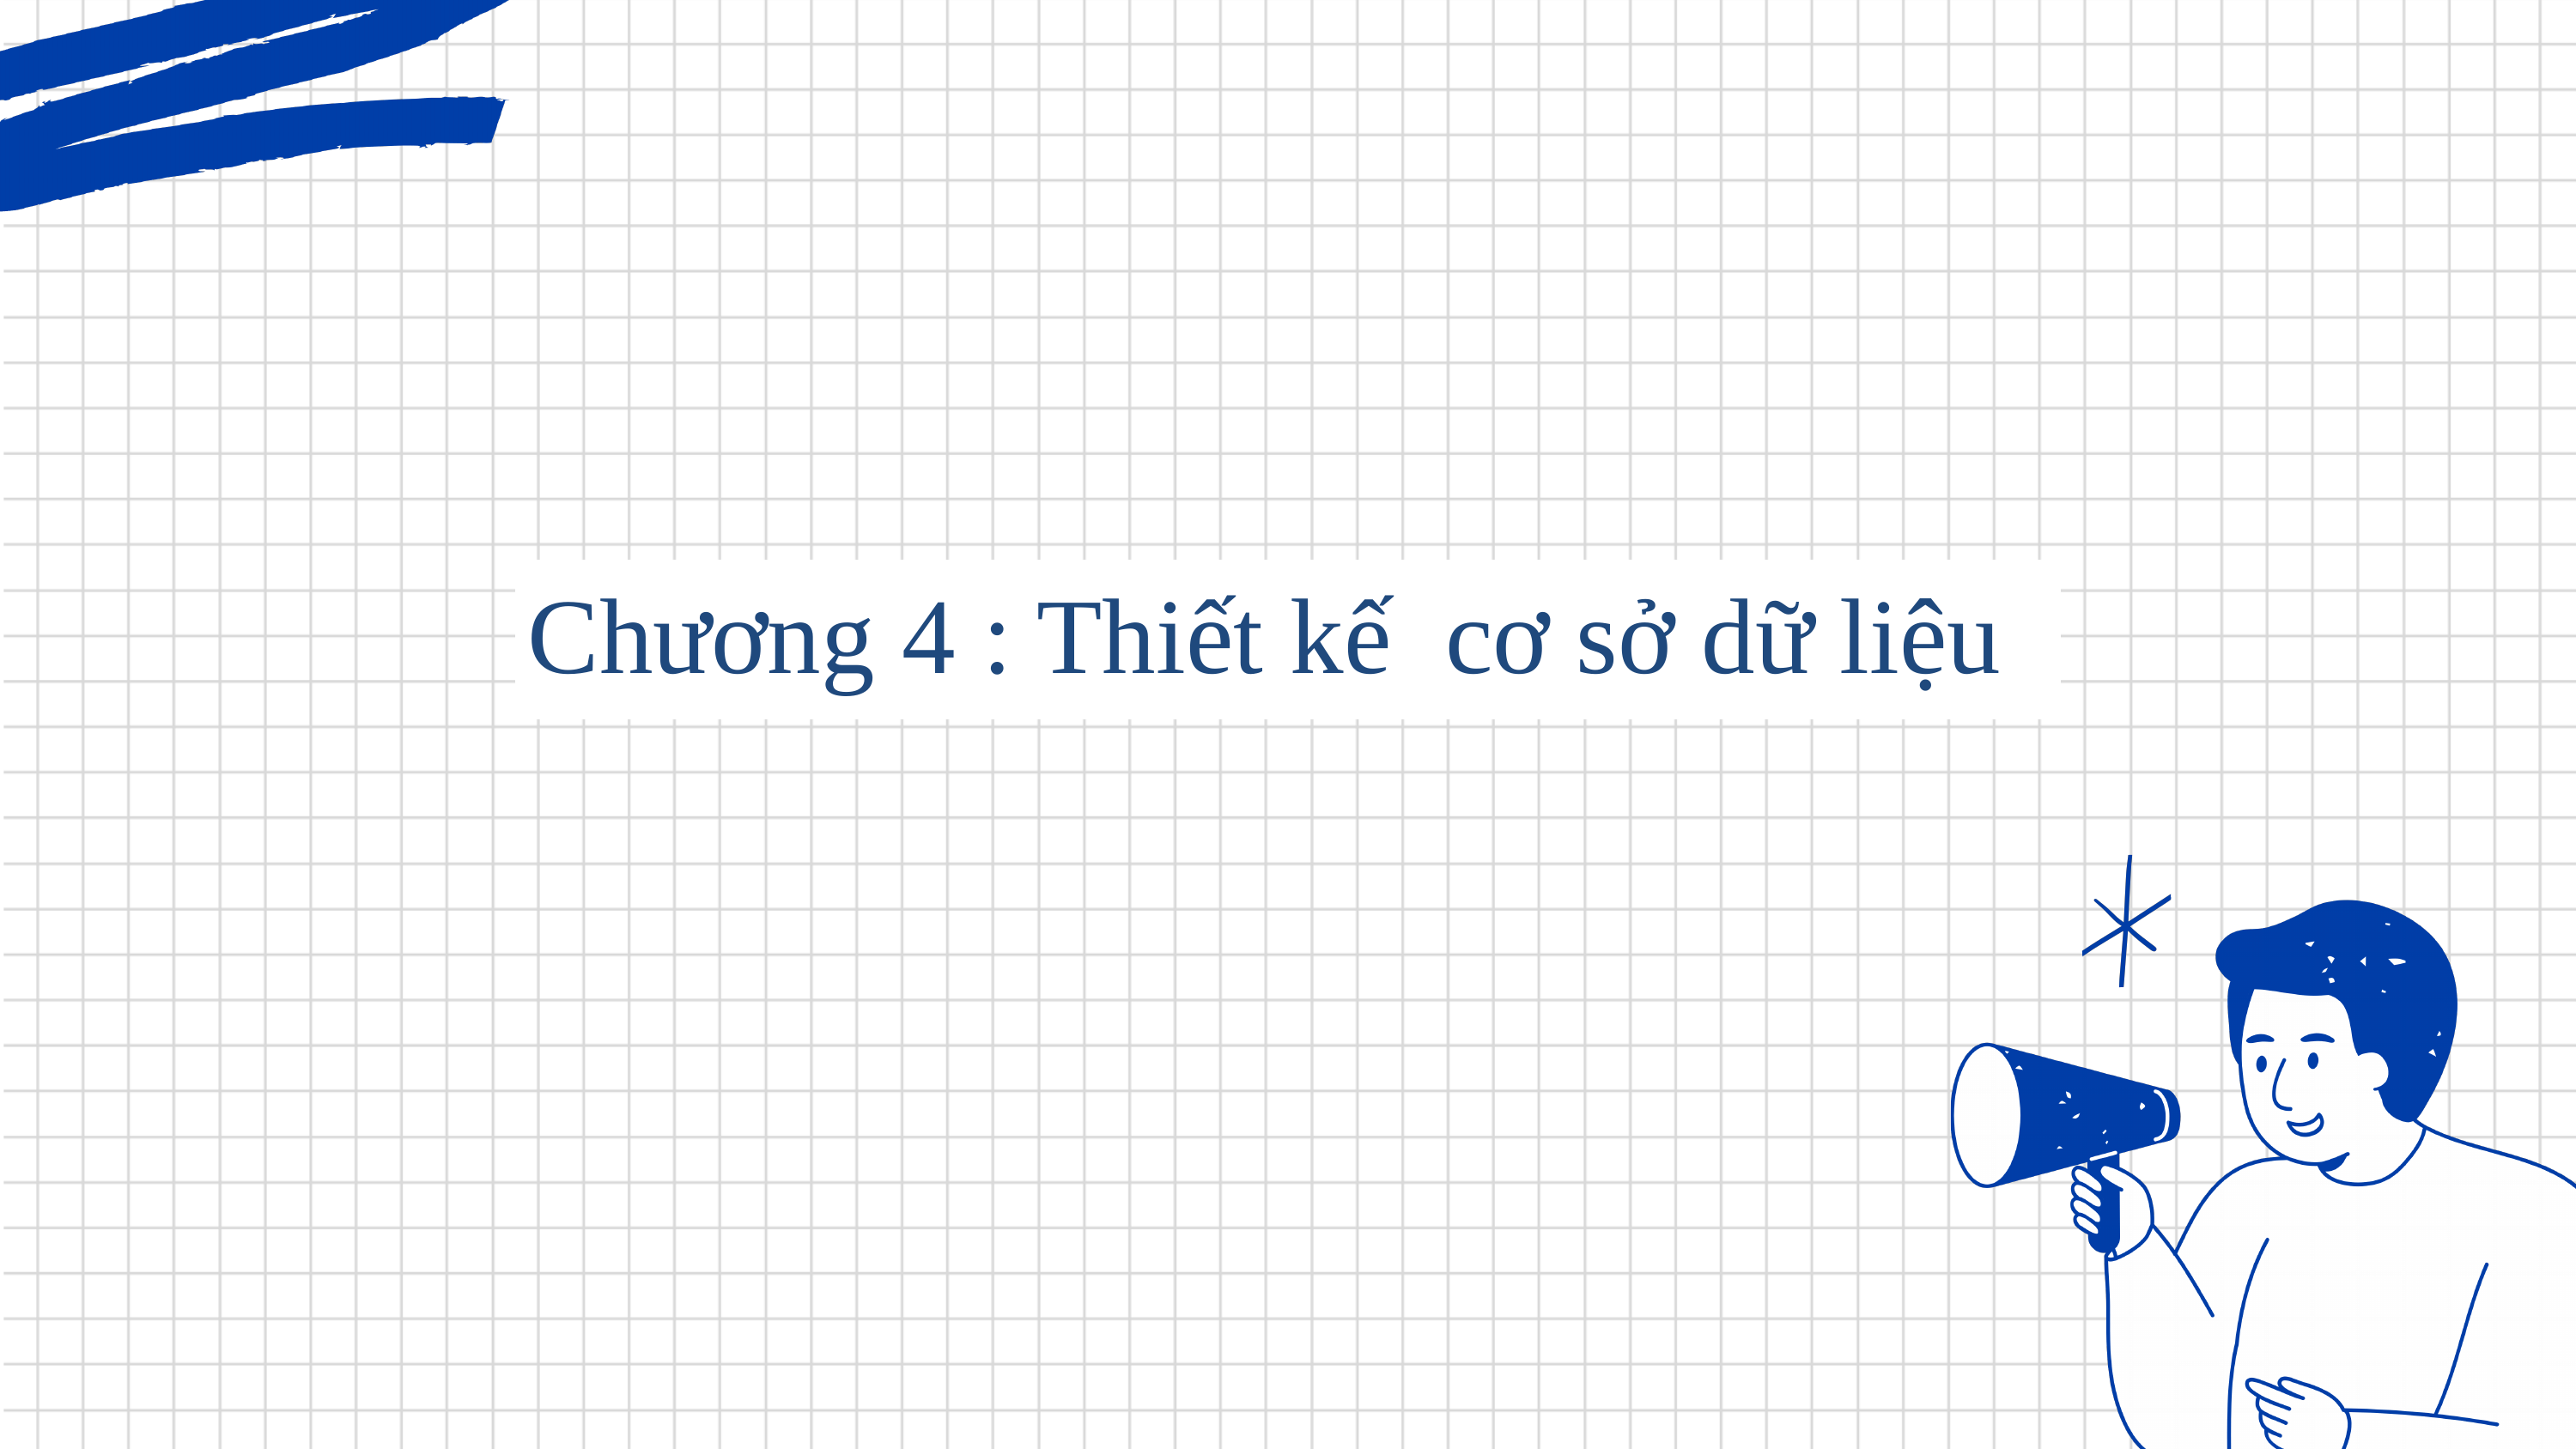

Chương 4 : Thiết kế  cơ sở dữ liệu